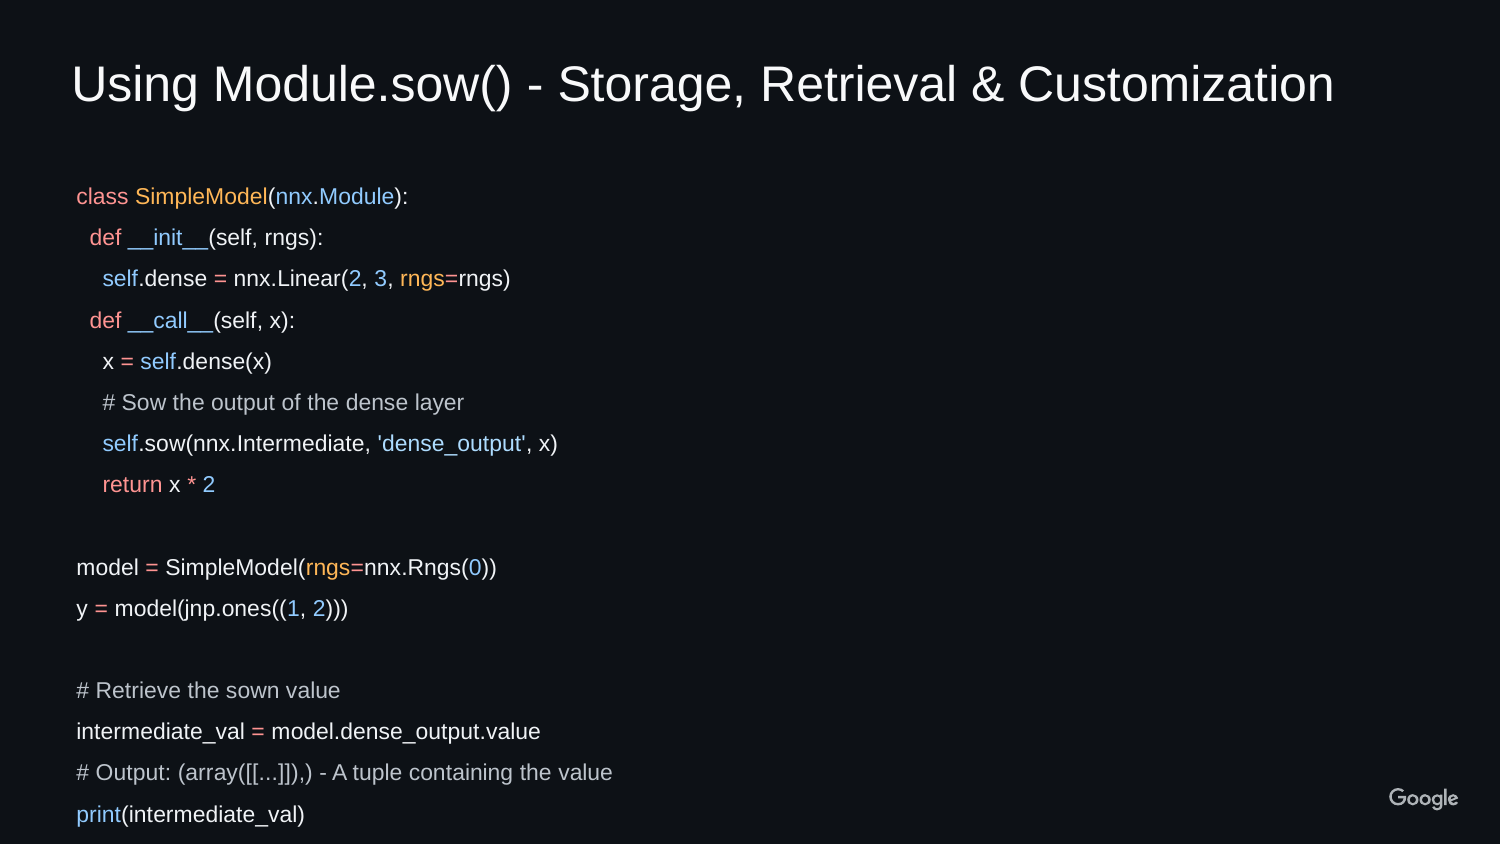

Using Module.sow() - Storage, Retrieval & Customization
class SimpleModel(nnx.Module):
  def __init__(self, rngs):
    self.dense = nnx.Linear(2, 3, rngs=rngs)
  def __call__(self, x):
    x = self.dense(x)
    # Sow the output of the dense layer
    self.sow(nnx.Intermediate, 'dense_output', x)
    return x * 2

model = SimpleModel(rngs=nnx.Rngs(0))
y = model(jnp.ones((1, 2)))

# Retrieve the sown value
intermediate_val = model.dense_output.value
# Output: (array([[...]]),) - A tuple containing the value
print(intermediate_val)